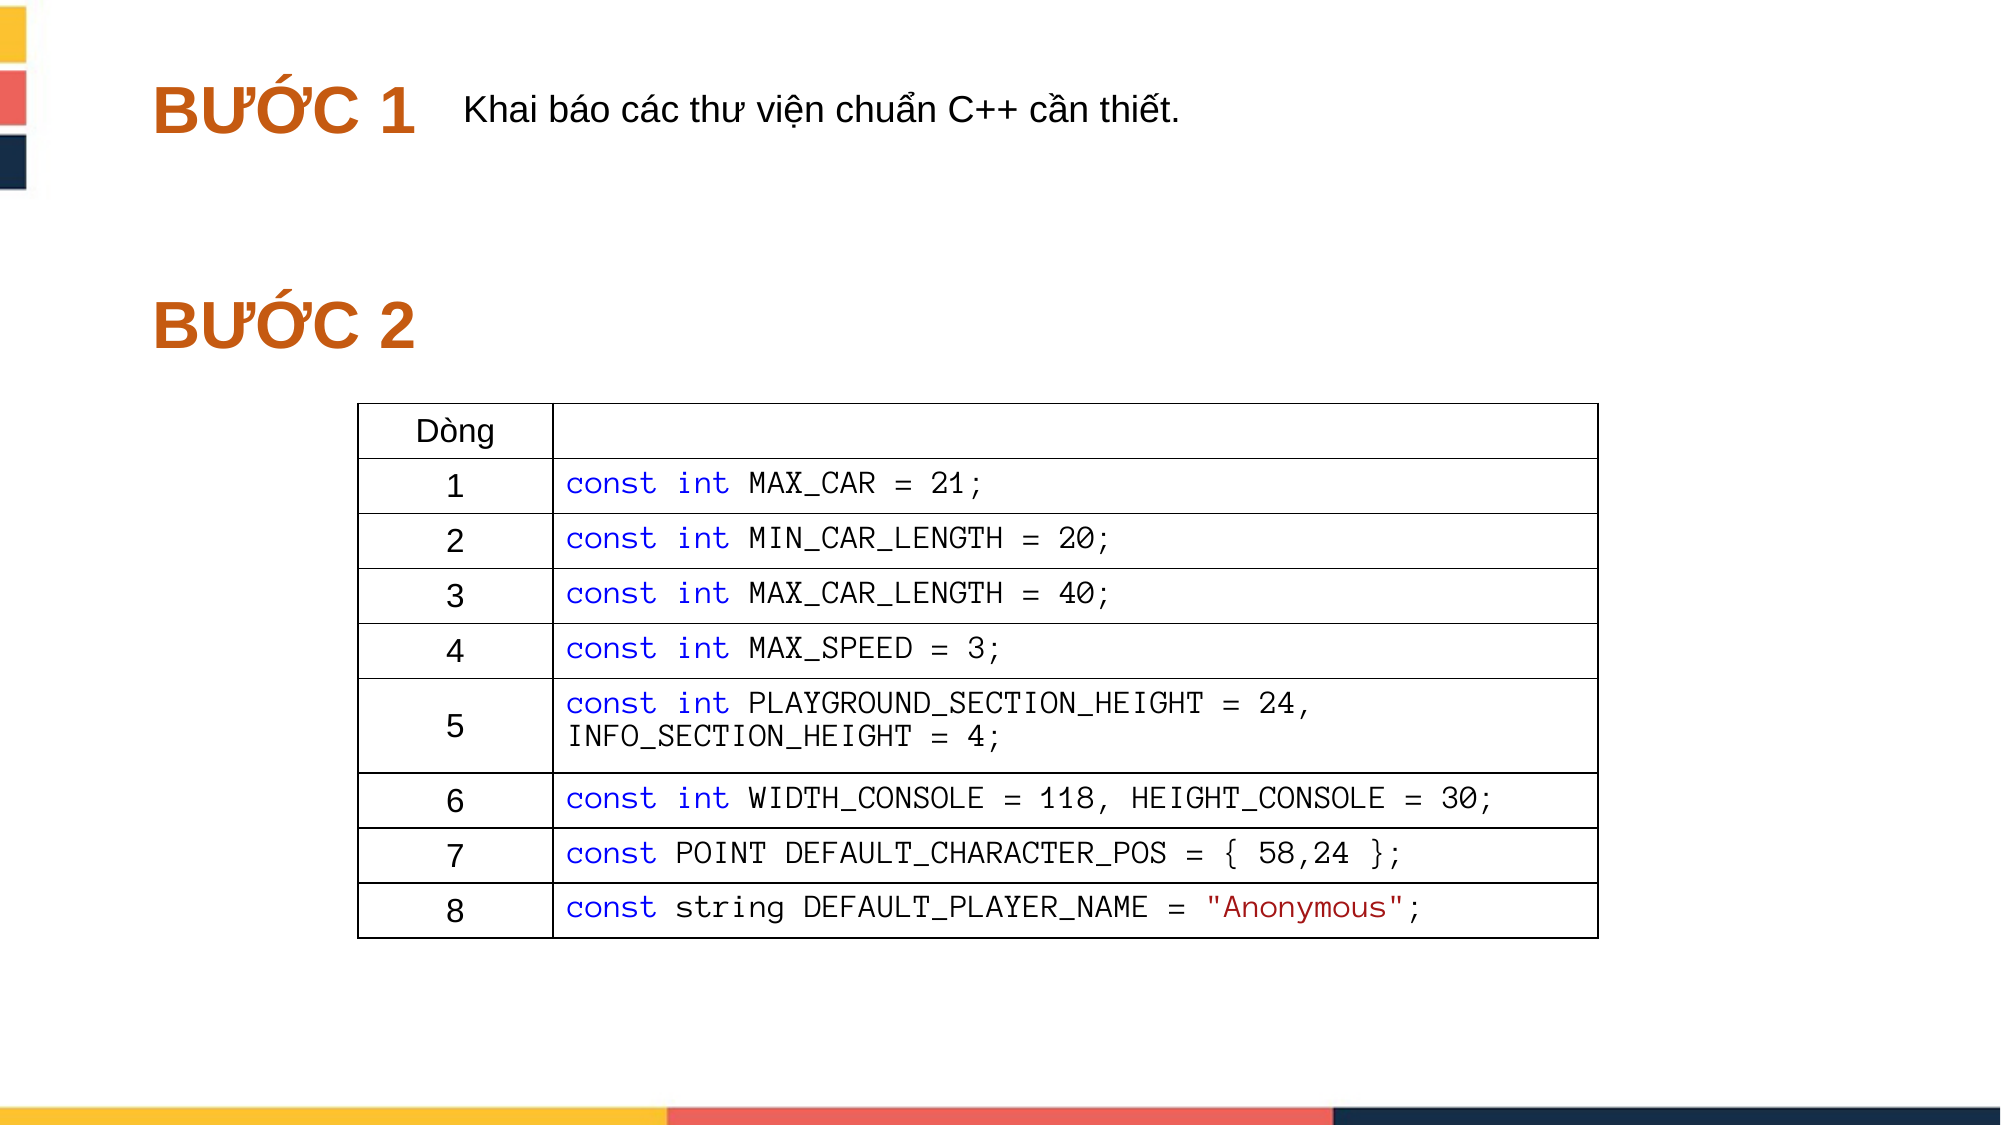

BƯỚC 1
Khai báo các thư viện chuẩn C++ cần thiết.
BƯỚC 2
| Dòng |  |
| --- | --- |
| 1 | const int MAX\_CAR = 21; |
| 2 | const int MIN\_CAR\_LENGTH = 20; |
| 3 | const int MAX\_CAR\_LENGTH = 40; |
| 4 | const int MAX\_SPEED = 3; |
| 5 | const int PLAYGROUND\_SECTION\_HEIGHT = 24, INFO\_SECTION\_HEIGHT = 4; |
| 6 | const int WIDTH\_CONSOLE = 118, HEIGHT\_CONSOLE = 30; |
| 7 | const POINT DEFAULT\_CHARACTER\_POS = { 58,24 }; |
| 8 | const string DEFAULT\_PLAYER\_NAME = "Anonymous"; |